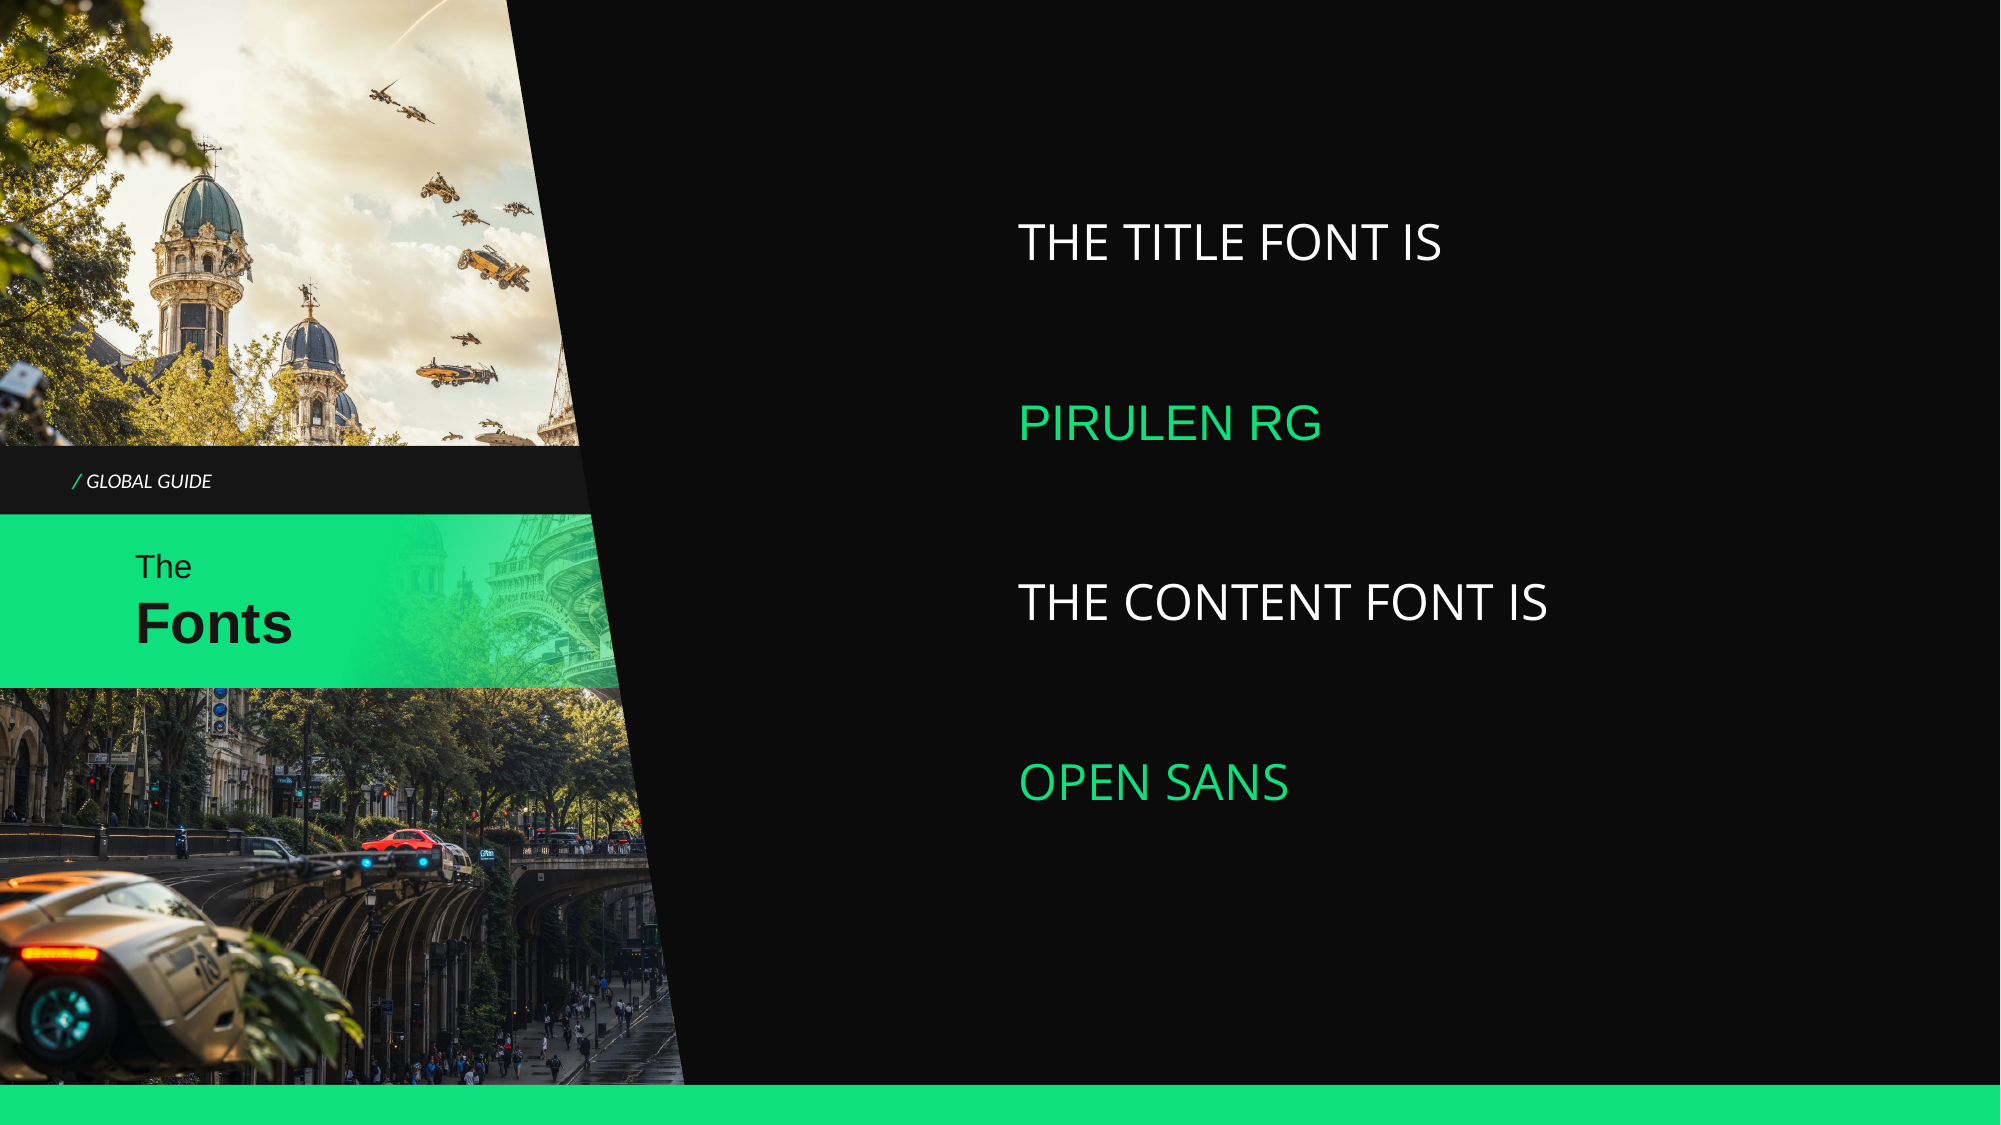

The title font is
PIRULEN RG

THE CONTENT FONT IS

OPEN SANS

/ GLOBAL GUIDE
The
Fonts